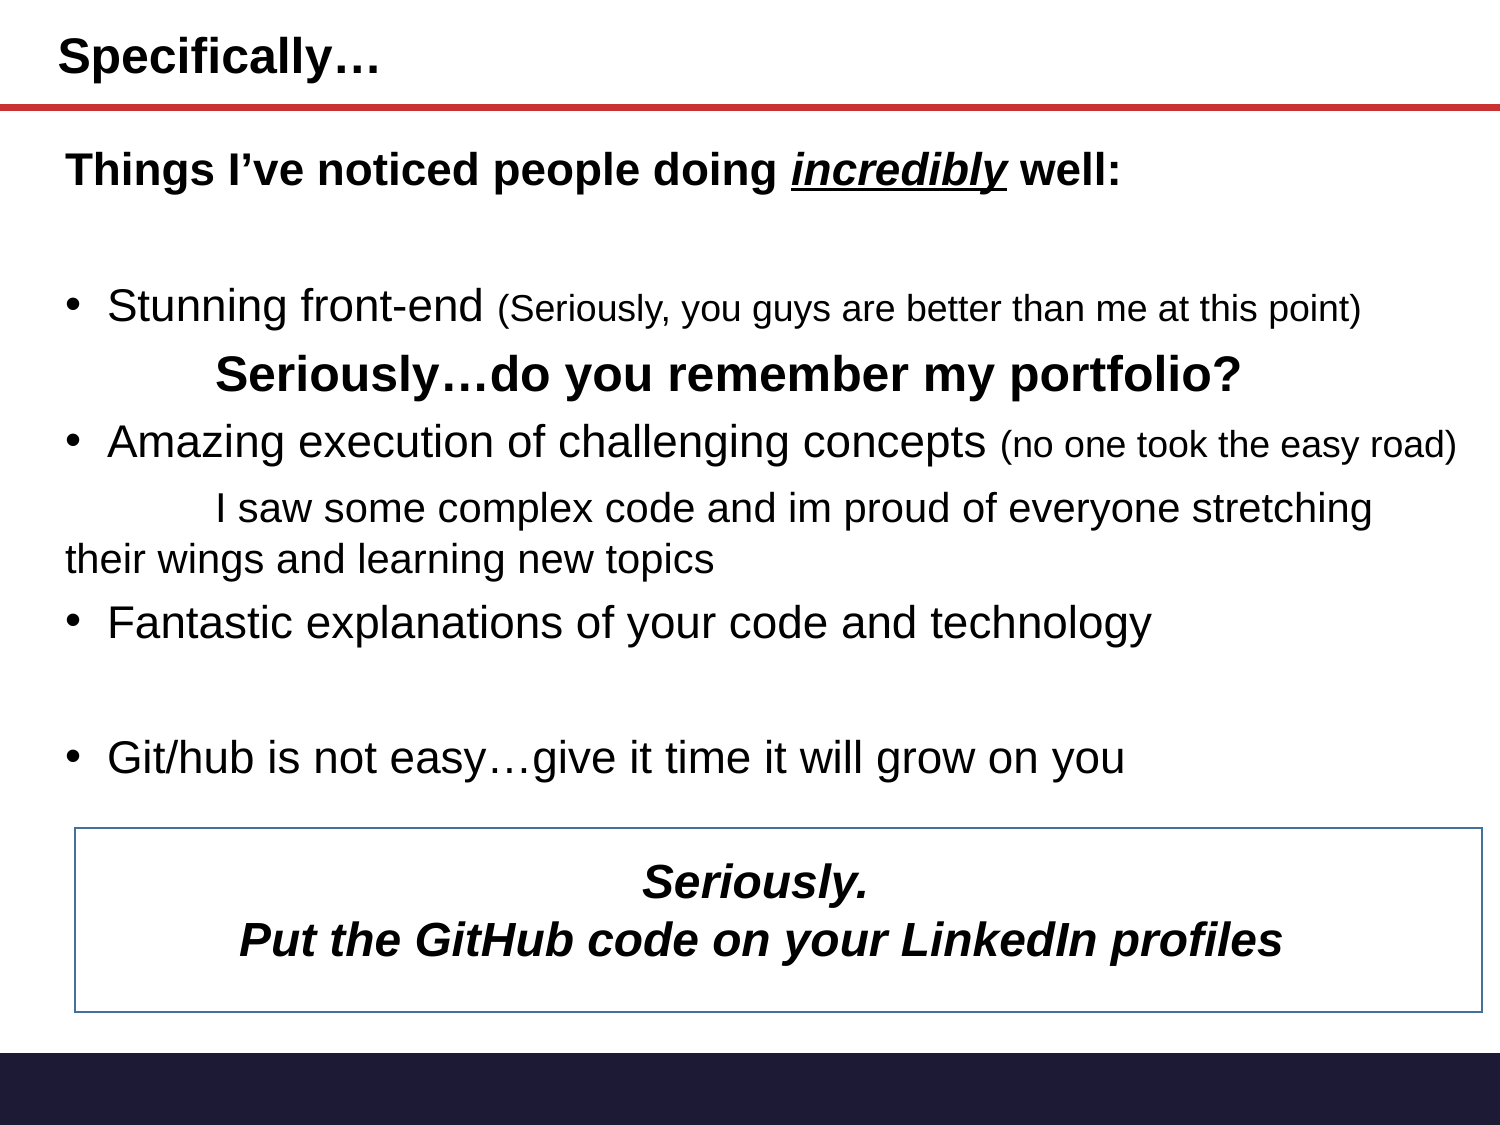

Specifically…
Things I’ve noticed people doing incredibly well:

Stunning front-end (Seriously, you guys are better than me at this point)
	Seriously…do you remember my portfolio?
Amazing execution of challenging concepts (no one took the easy road)
	I saw some complex code and im proud of everyone stretching 	their wings and learning new topics
Fantastic explanations of your code and technology

Git/hub is not easy…give it time it will grow on you

Seriously.
Put the GitHub code on your LinkedIn profiles